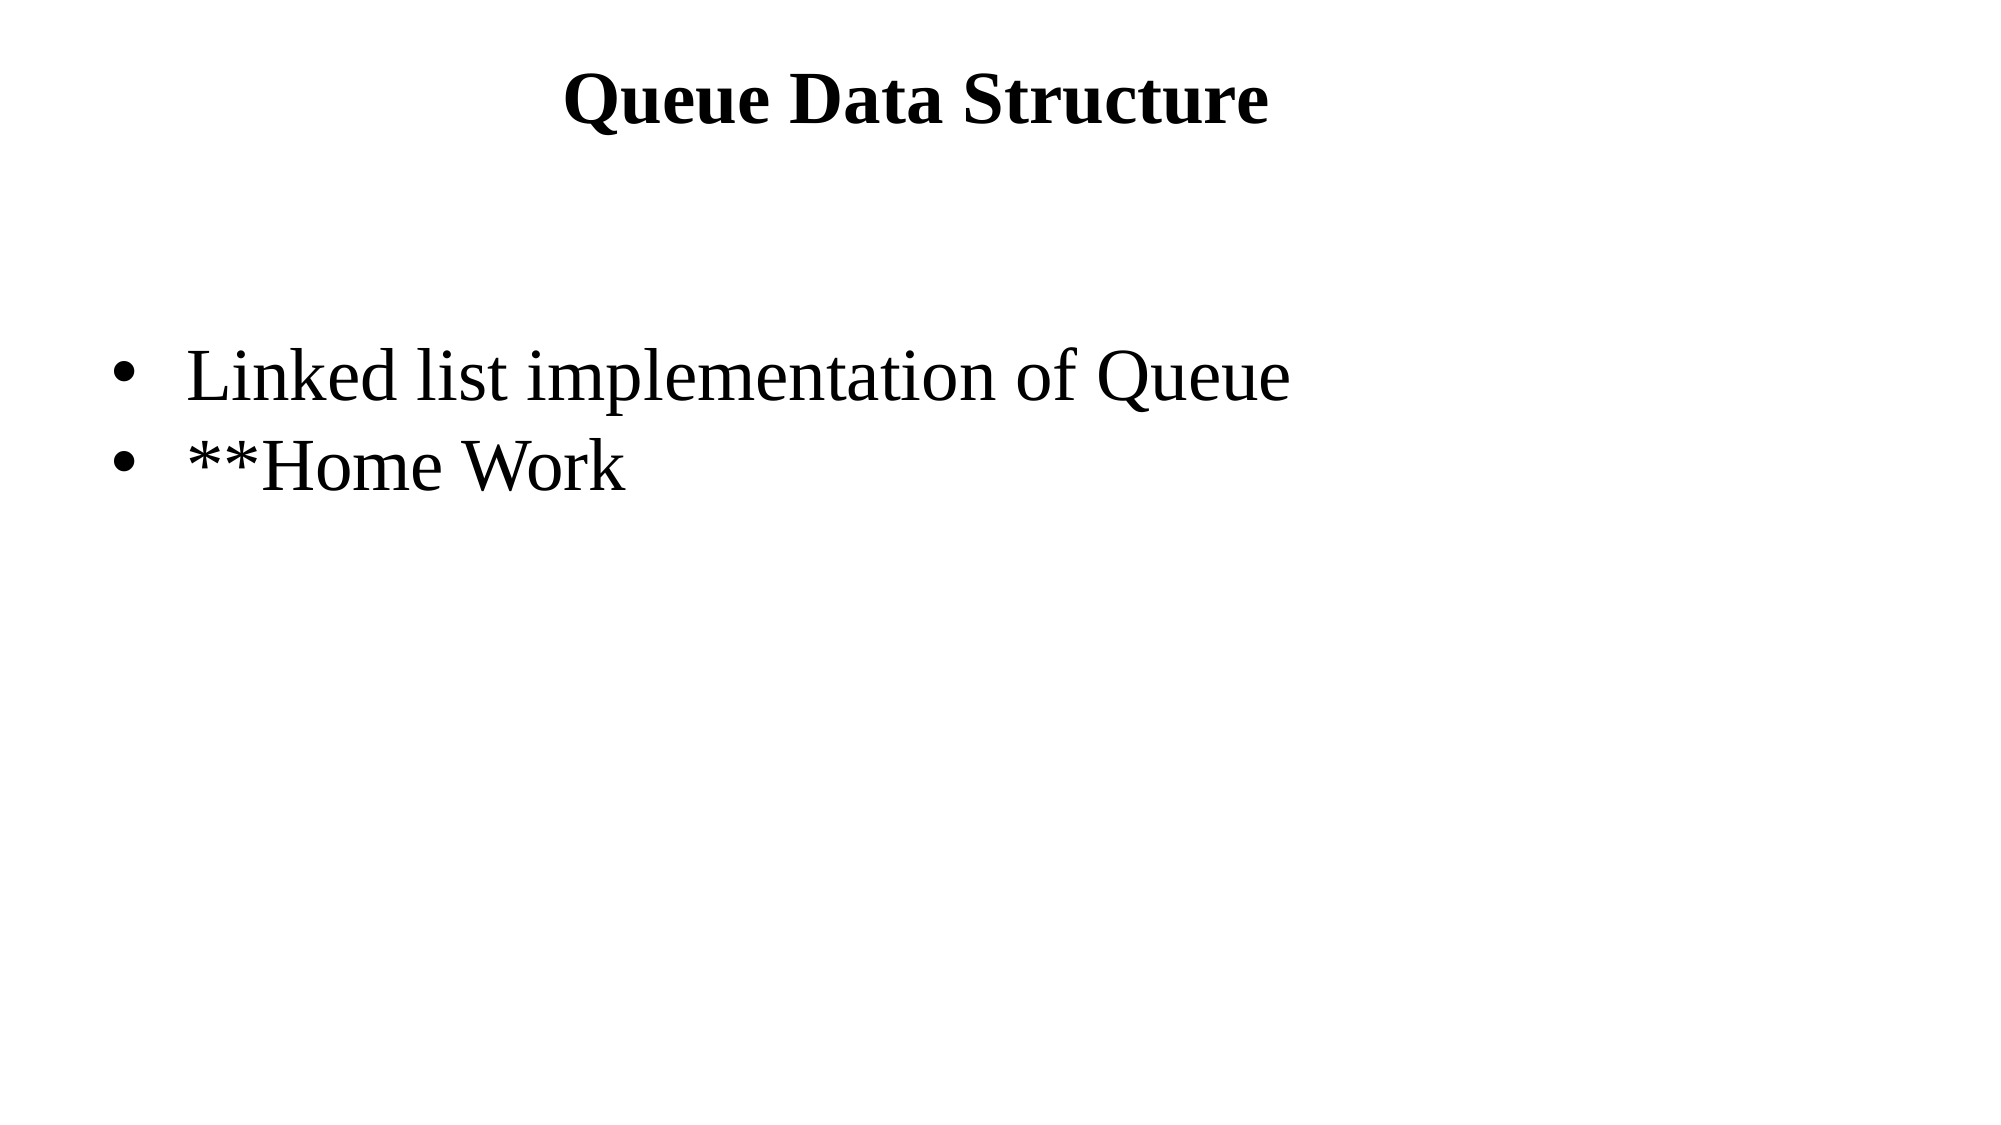

Queue Data Structure
Linked list implementation of Queue
**Home Work